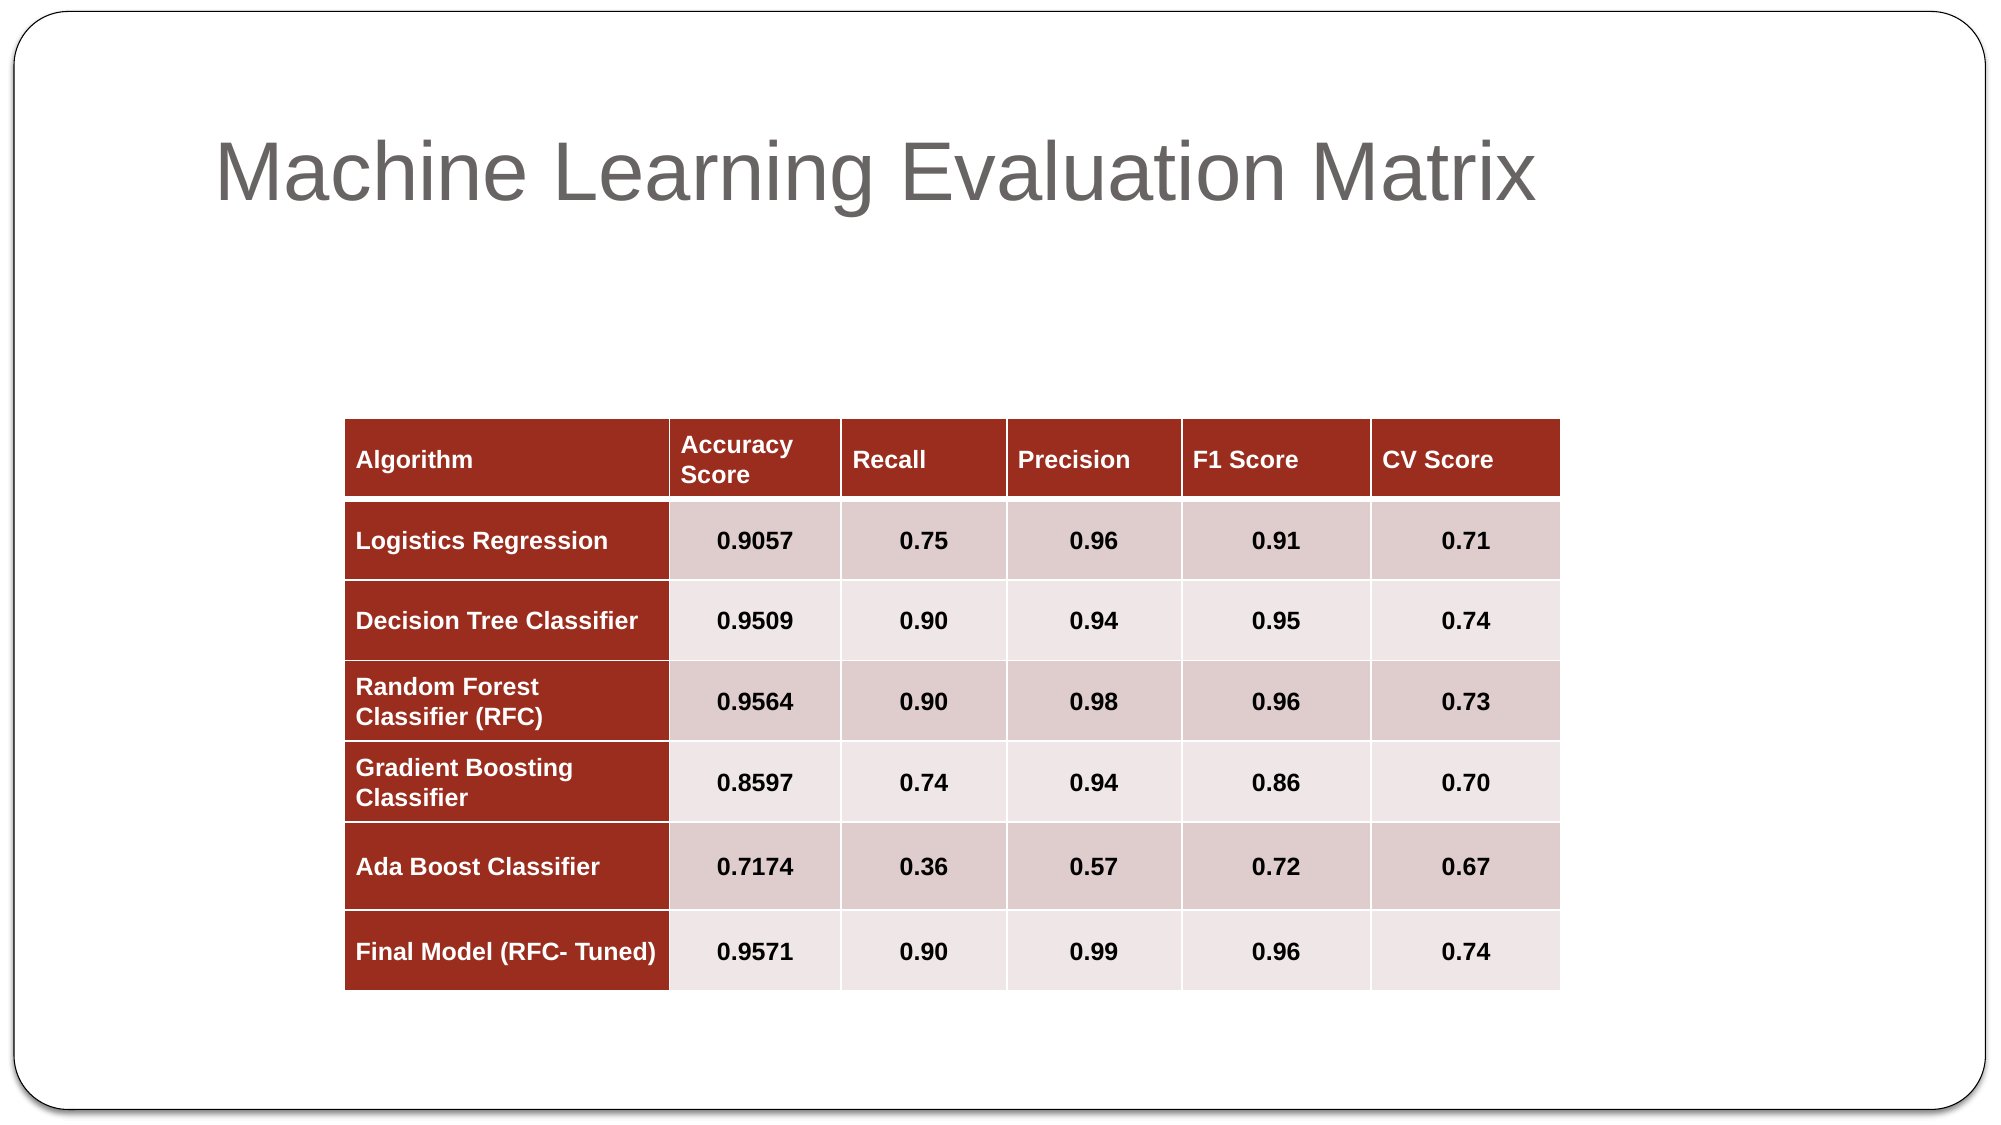

# Machine Learning Evaluation Matrix
| Algorithm | Accuracy Score | Recall | Precision | F1 Score | CV Score |
| --- | --- | --- | --- | --- | --- |
| Logistics Regression | 0.9057 | 0.75 | 0.96 | 0.91 | 0.71 |
| Decision Tree Classifier | 0.9509 | 0.90 | 0.94 | 0.95 | 0.74 |
| Random Forest Classifier (RFC) | 0.9564 | 0.90 | 0.98 | 0.96 | 0.73 |
| Gradient Boosting Classifier | 0.8597 | 0.74 | 0.94 | 0.86 | 0.70 |
| Ada Boost Classifier | 0.7174 | 0.36 | 0.57 | 0.72 | 0.67 |
| Final Model (RFC- Tuned) | 0.9571 | 0.90 | 0.99 | 0.96 | 0.74 |